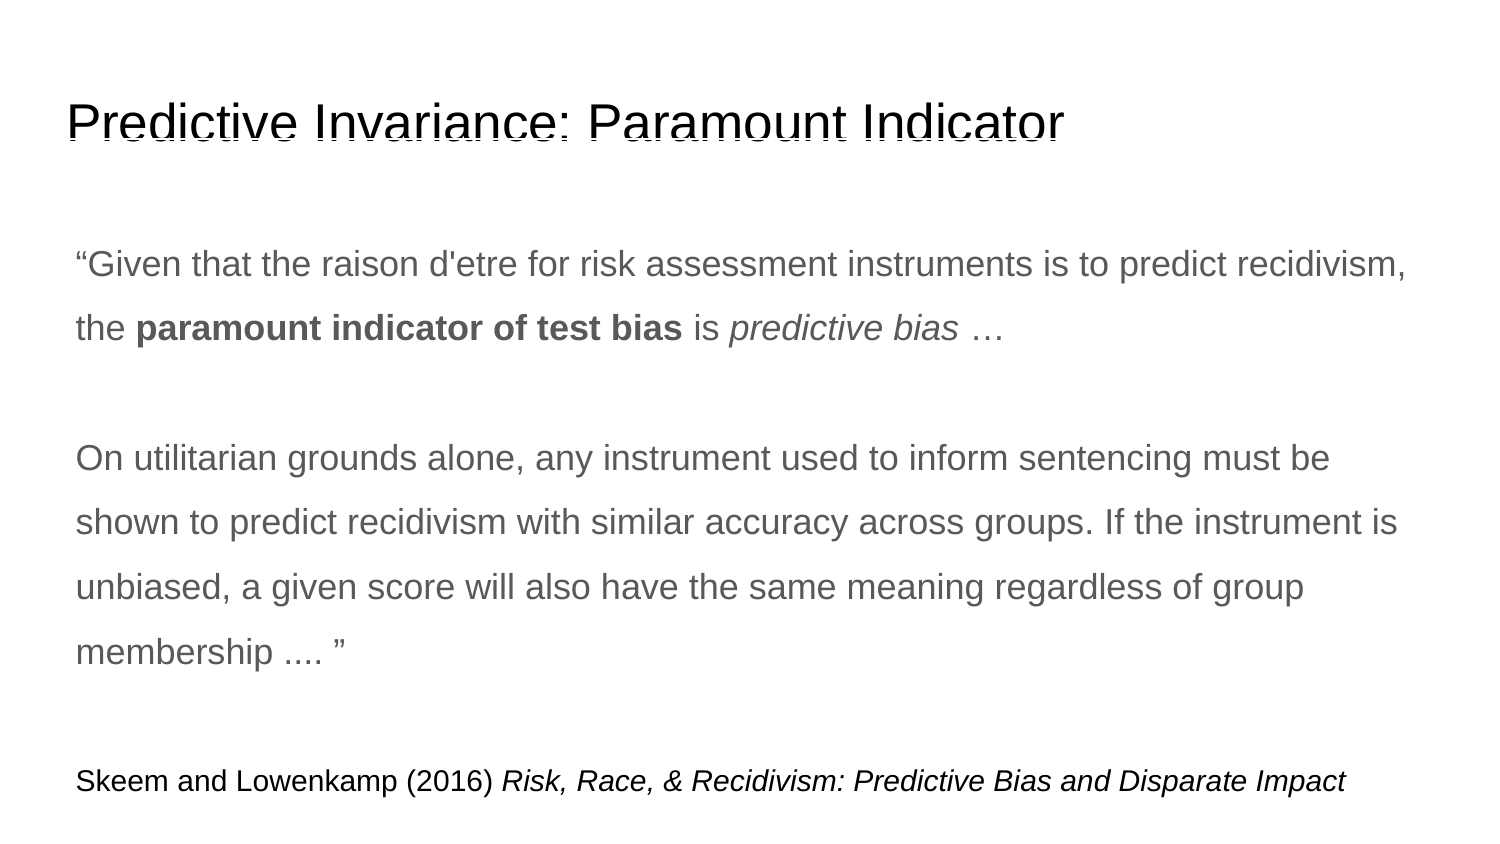

# Predictive Invariance: Paramount Indicator
“Given that the raison d'etre for risk assessment instruments is to predict recidivism, the paramount indicator of test bias is predictive bias …
On utilitarian grounds alone, any instrument used to inform sentencing must be shown to predict recidivism with similar accuracy across groups. If the instrument is unbiased, a given score will also have the same meaning regardless of group membership .... ”
Skeem and Lowenkamp (2016) Risk, Race, & Recidivism: Predictive Bias and Disparate Impact